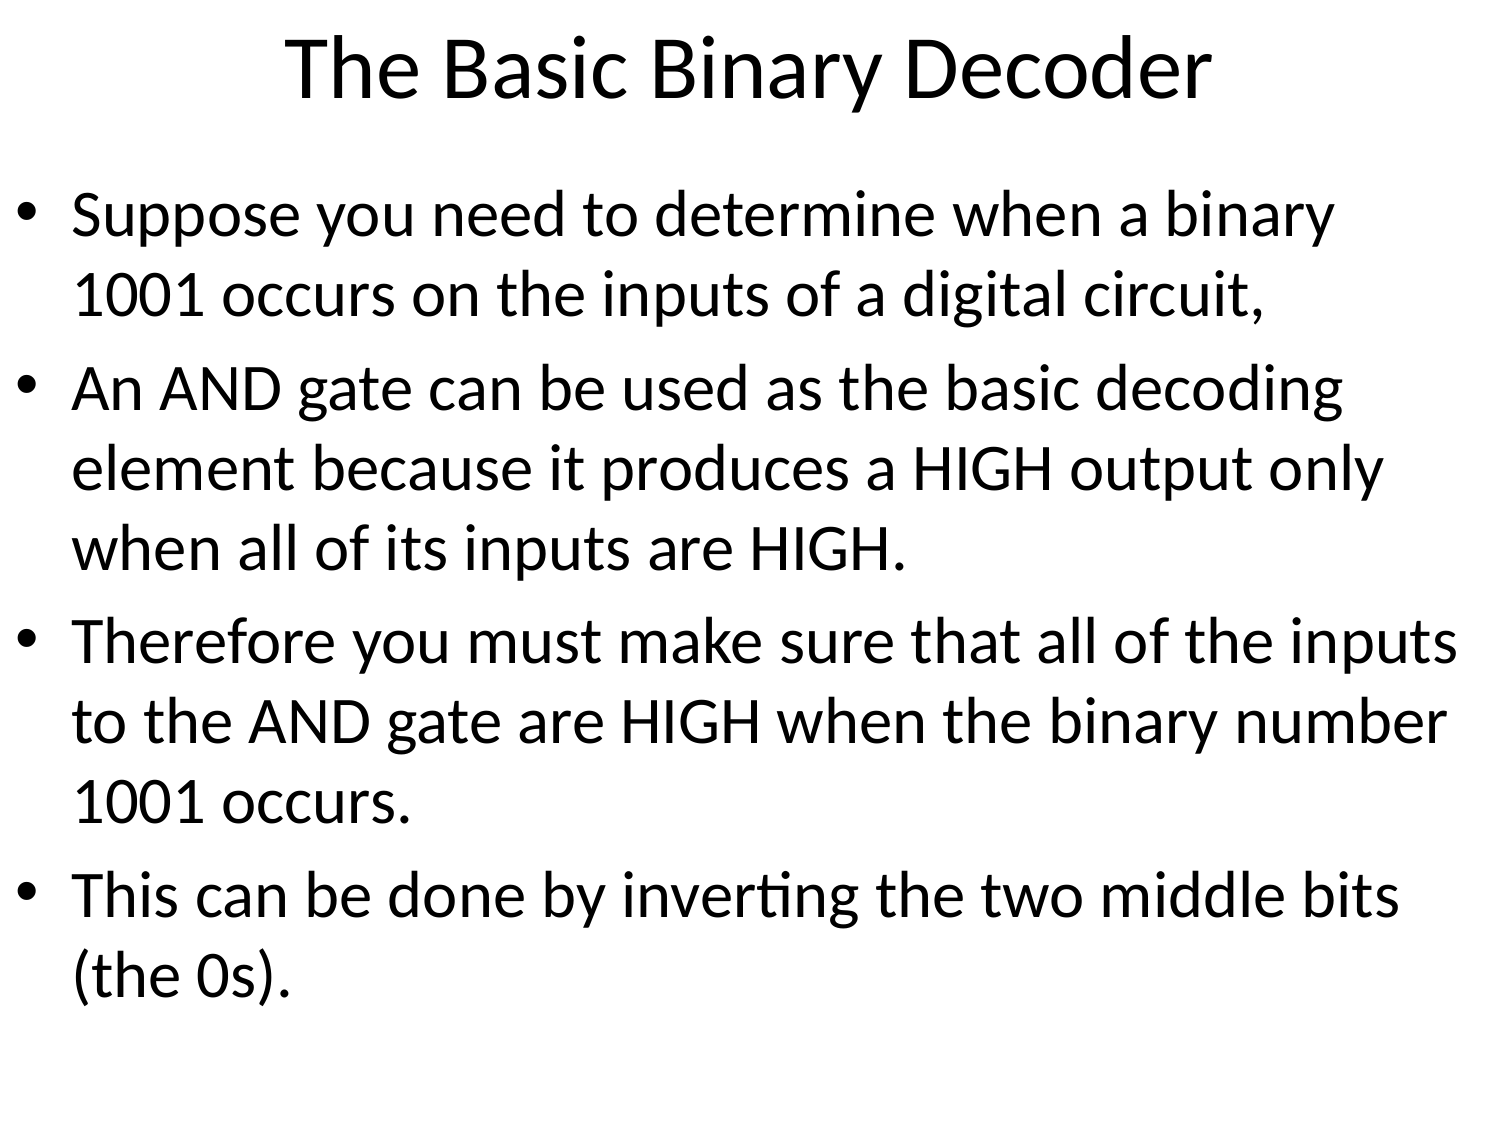

# The Basic Binary Decoder
Suppose you need to determine when a binary 1001 occurs on the inputs of a digital circuit,
An AND gate can be used as the basic decoding element because it produces a HIGH output only when all of its inputs are HIGH.
Therefore you must make sure that all of the inputs to the AND gate are HIGH when the binary number 1001 occurs.
This can be done by inverting the two middle bits (the 0s).